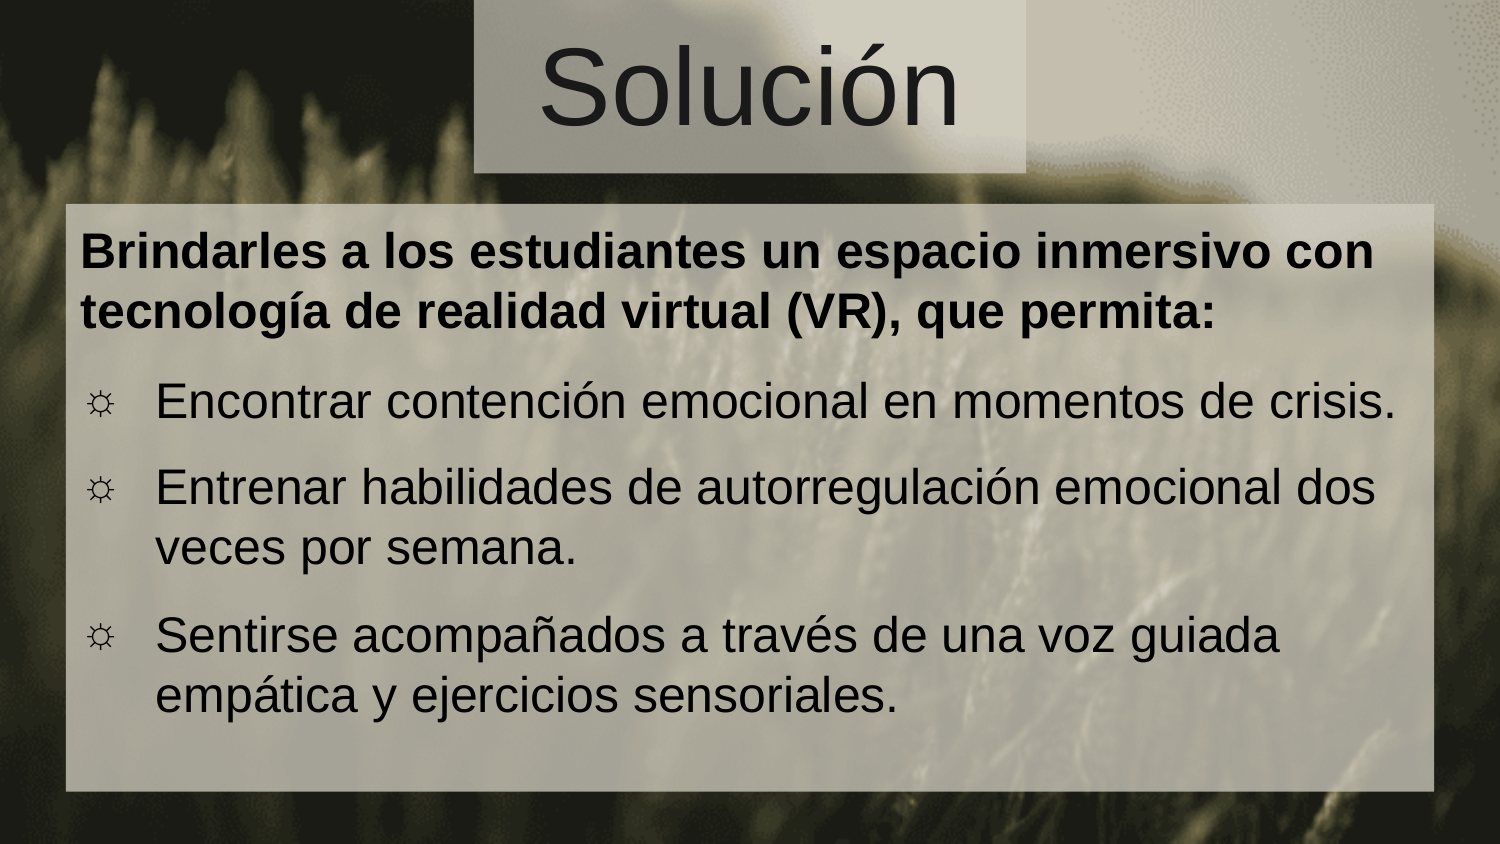

Solución
Brindarles a los estudiantes un espacio inmersivo con tecnología de realidad virtual (VR), que permita:
Encontrar contención emocional en momentos de crisis.
Entrenar habilidades de autorregulación emocional dos veces por semana.
Sentirse acompañados a través de una voz guiada empática y ejercicios sensoriales.